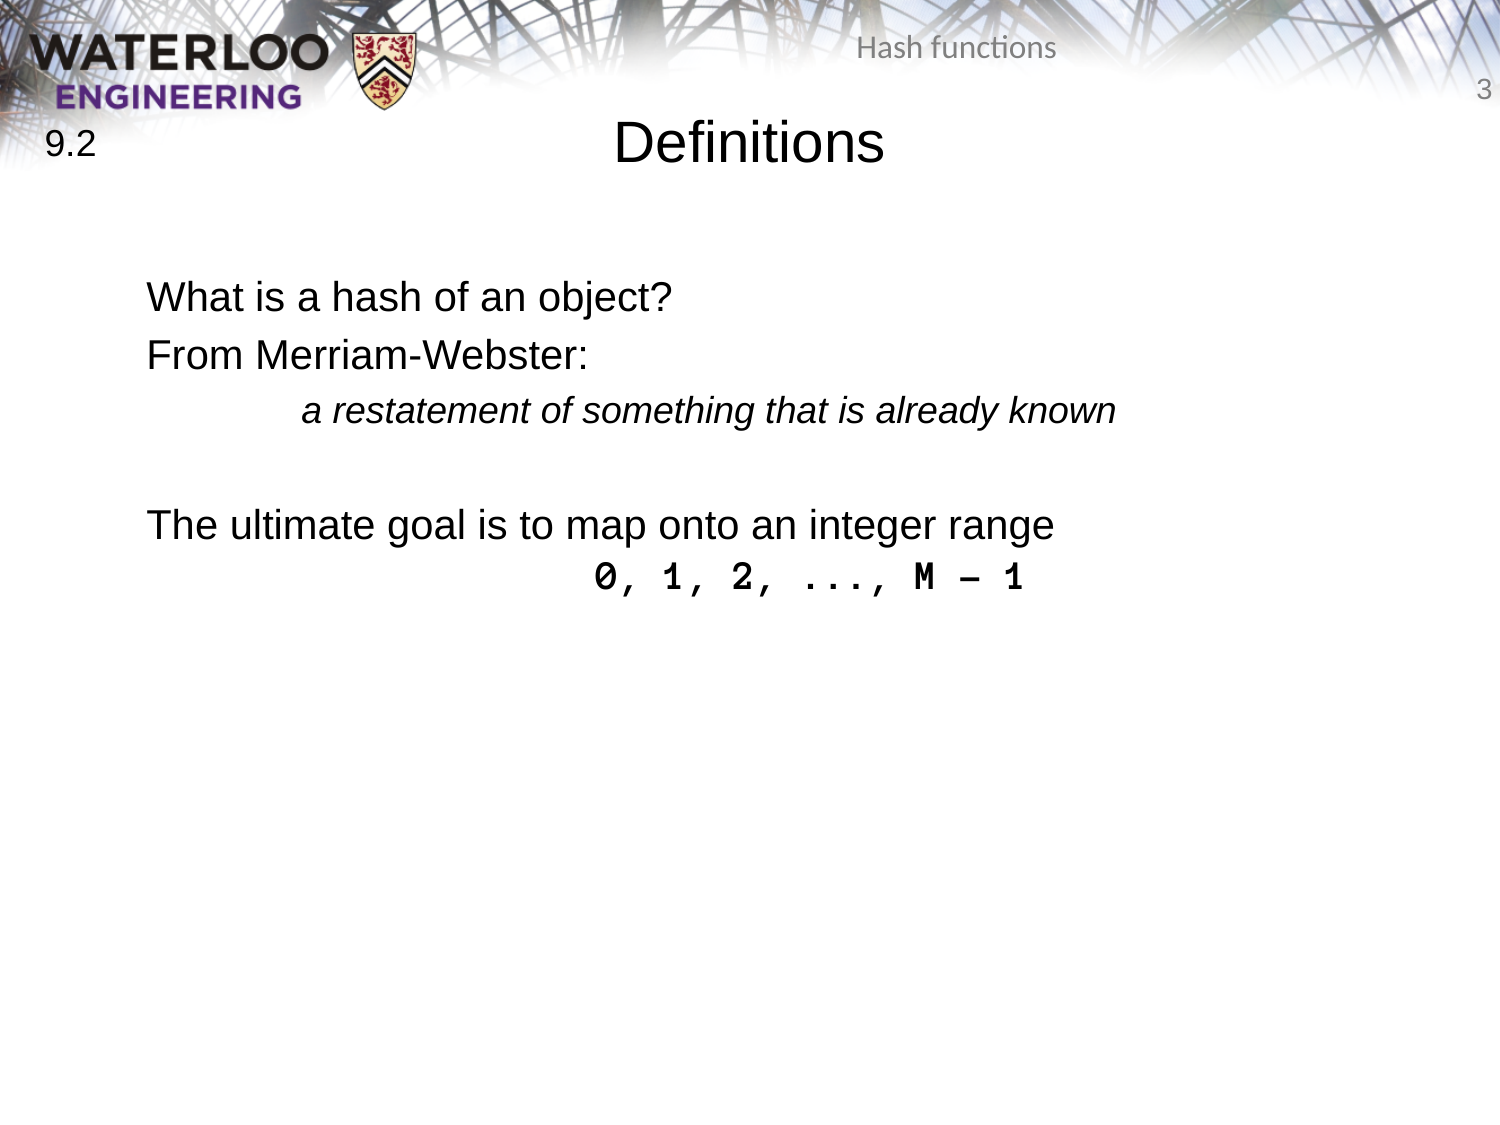

# Definitions
9.2
	What is a hash of an object?
	From Merriam-Webster:
             a restatement of something that is already known

	The ultimate goal is to map onto an integer range
			0, 1, 2, ..., M – 1